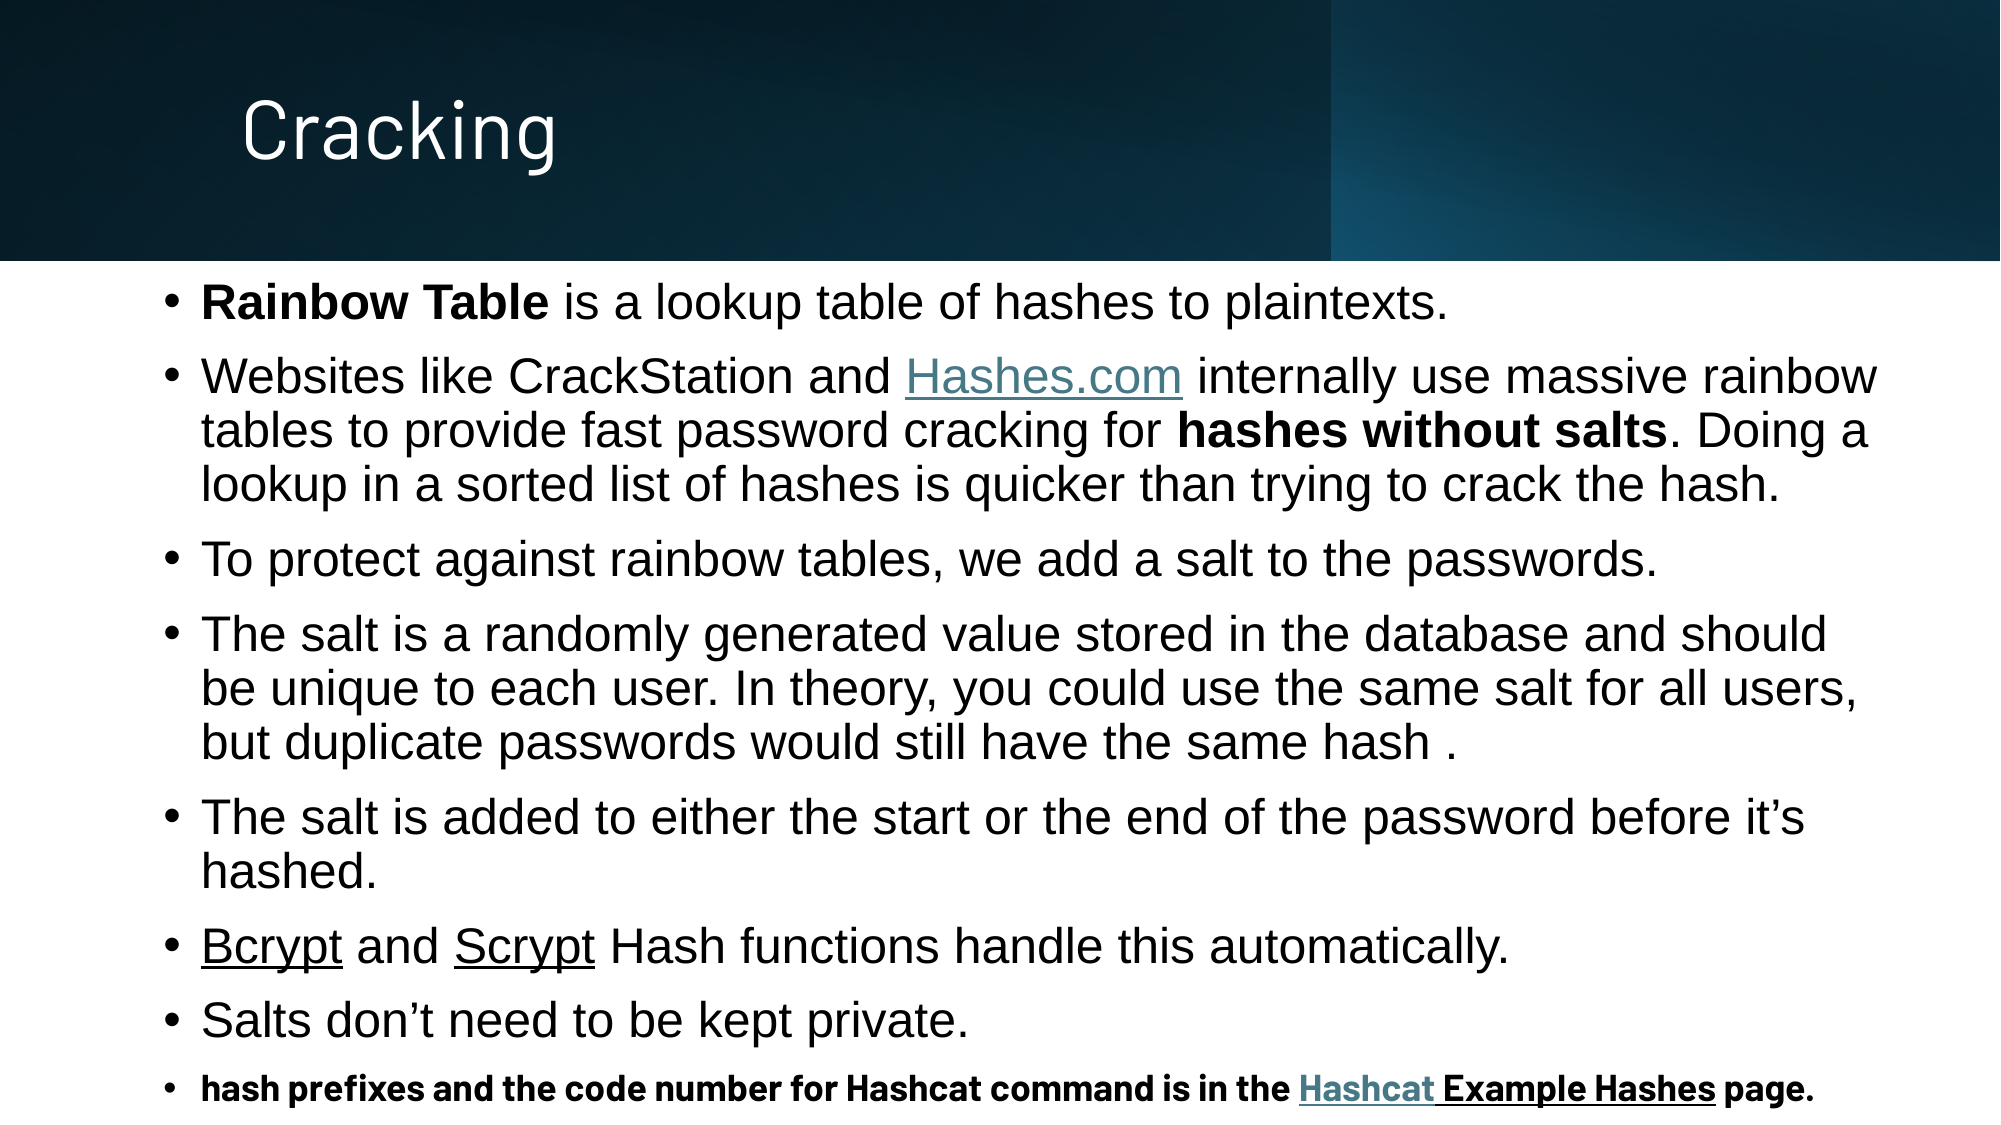

# Cracking
Rainbow Table is a lookup table of hashes to plaintexts.
Websites like CrackStation and Hashes.com internally use massive rainbow tables to provide fast password cracking for hashes without salts. Doing a lookup in a sorted list of hashes is quicker than trying to crack the hash.
To protect against rainbow tables, we add a salt to the passwords.
The salt is a randomly generated value stored in the database and should be unique to each user. In theory, you could use the same salt for all users, but duplicate passwords would still have the same hash .
The salt is added to either the start or the end of the password before it’s hashed.
Bcrypt and Scrypt Hash functions handle this automatically.
Salts don’t need to be kept private.
hash prefixes and the code number for Hashcat command is in the Hashcat Example Hashes page.